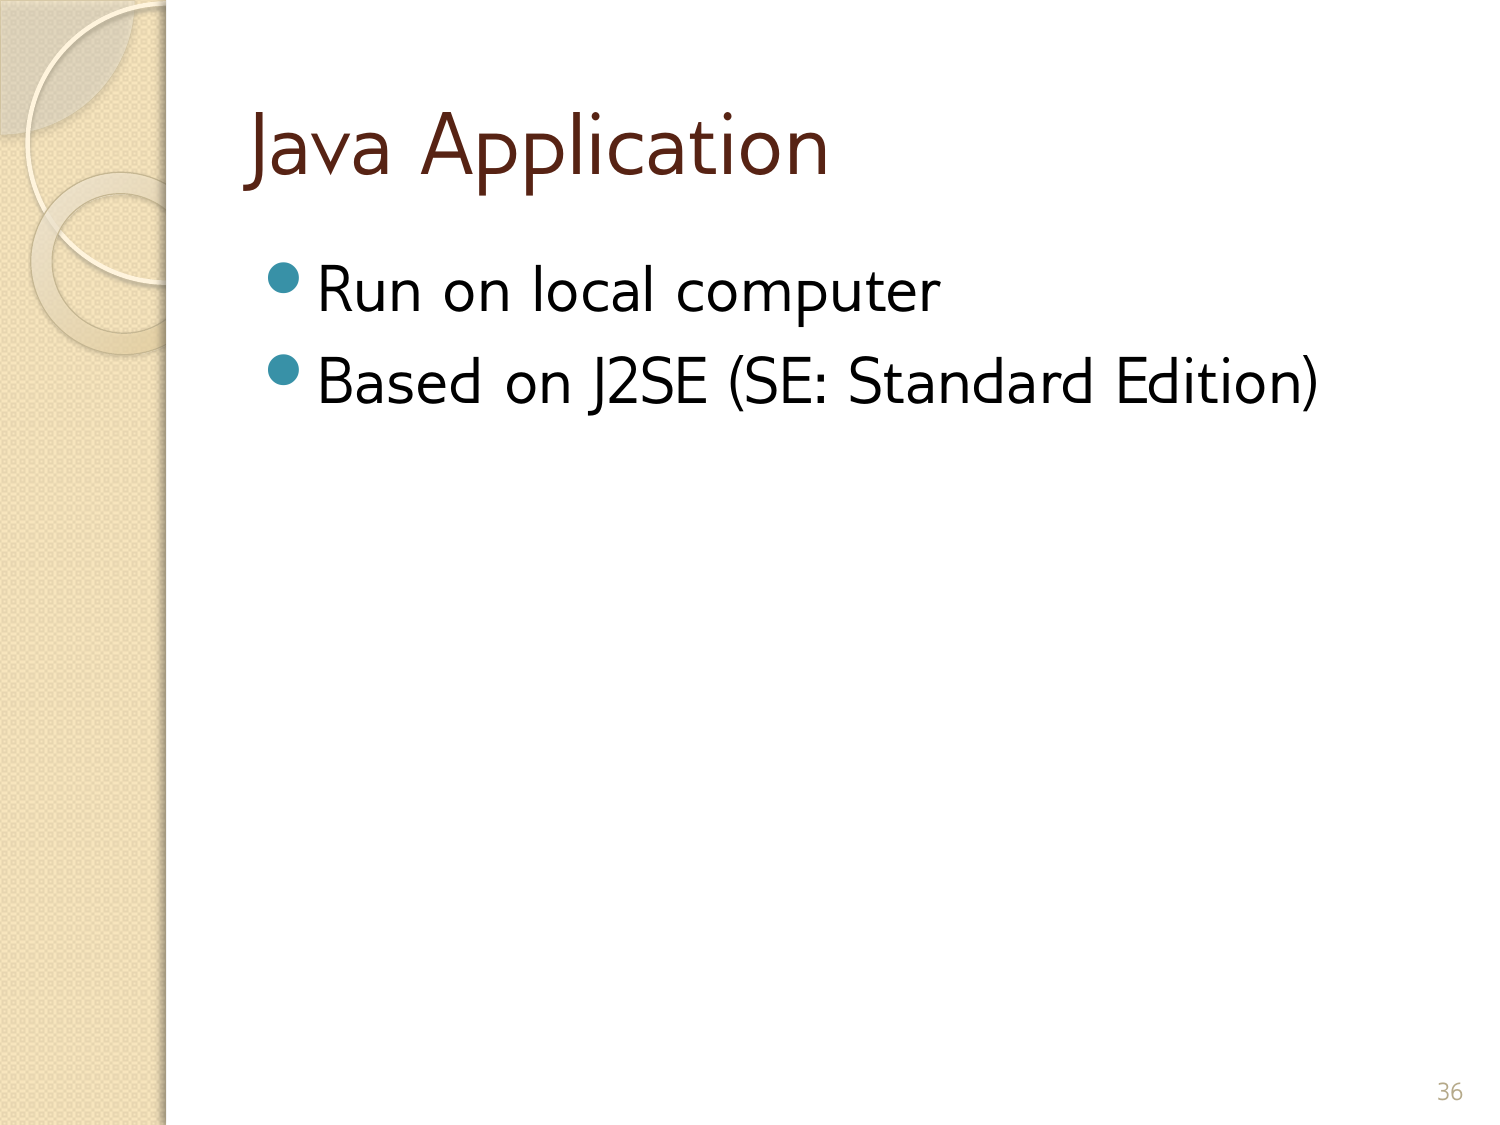

# Java Application
Run on local computer
Based on J2SE (SE: Standard Edition)
36